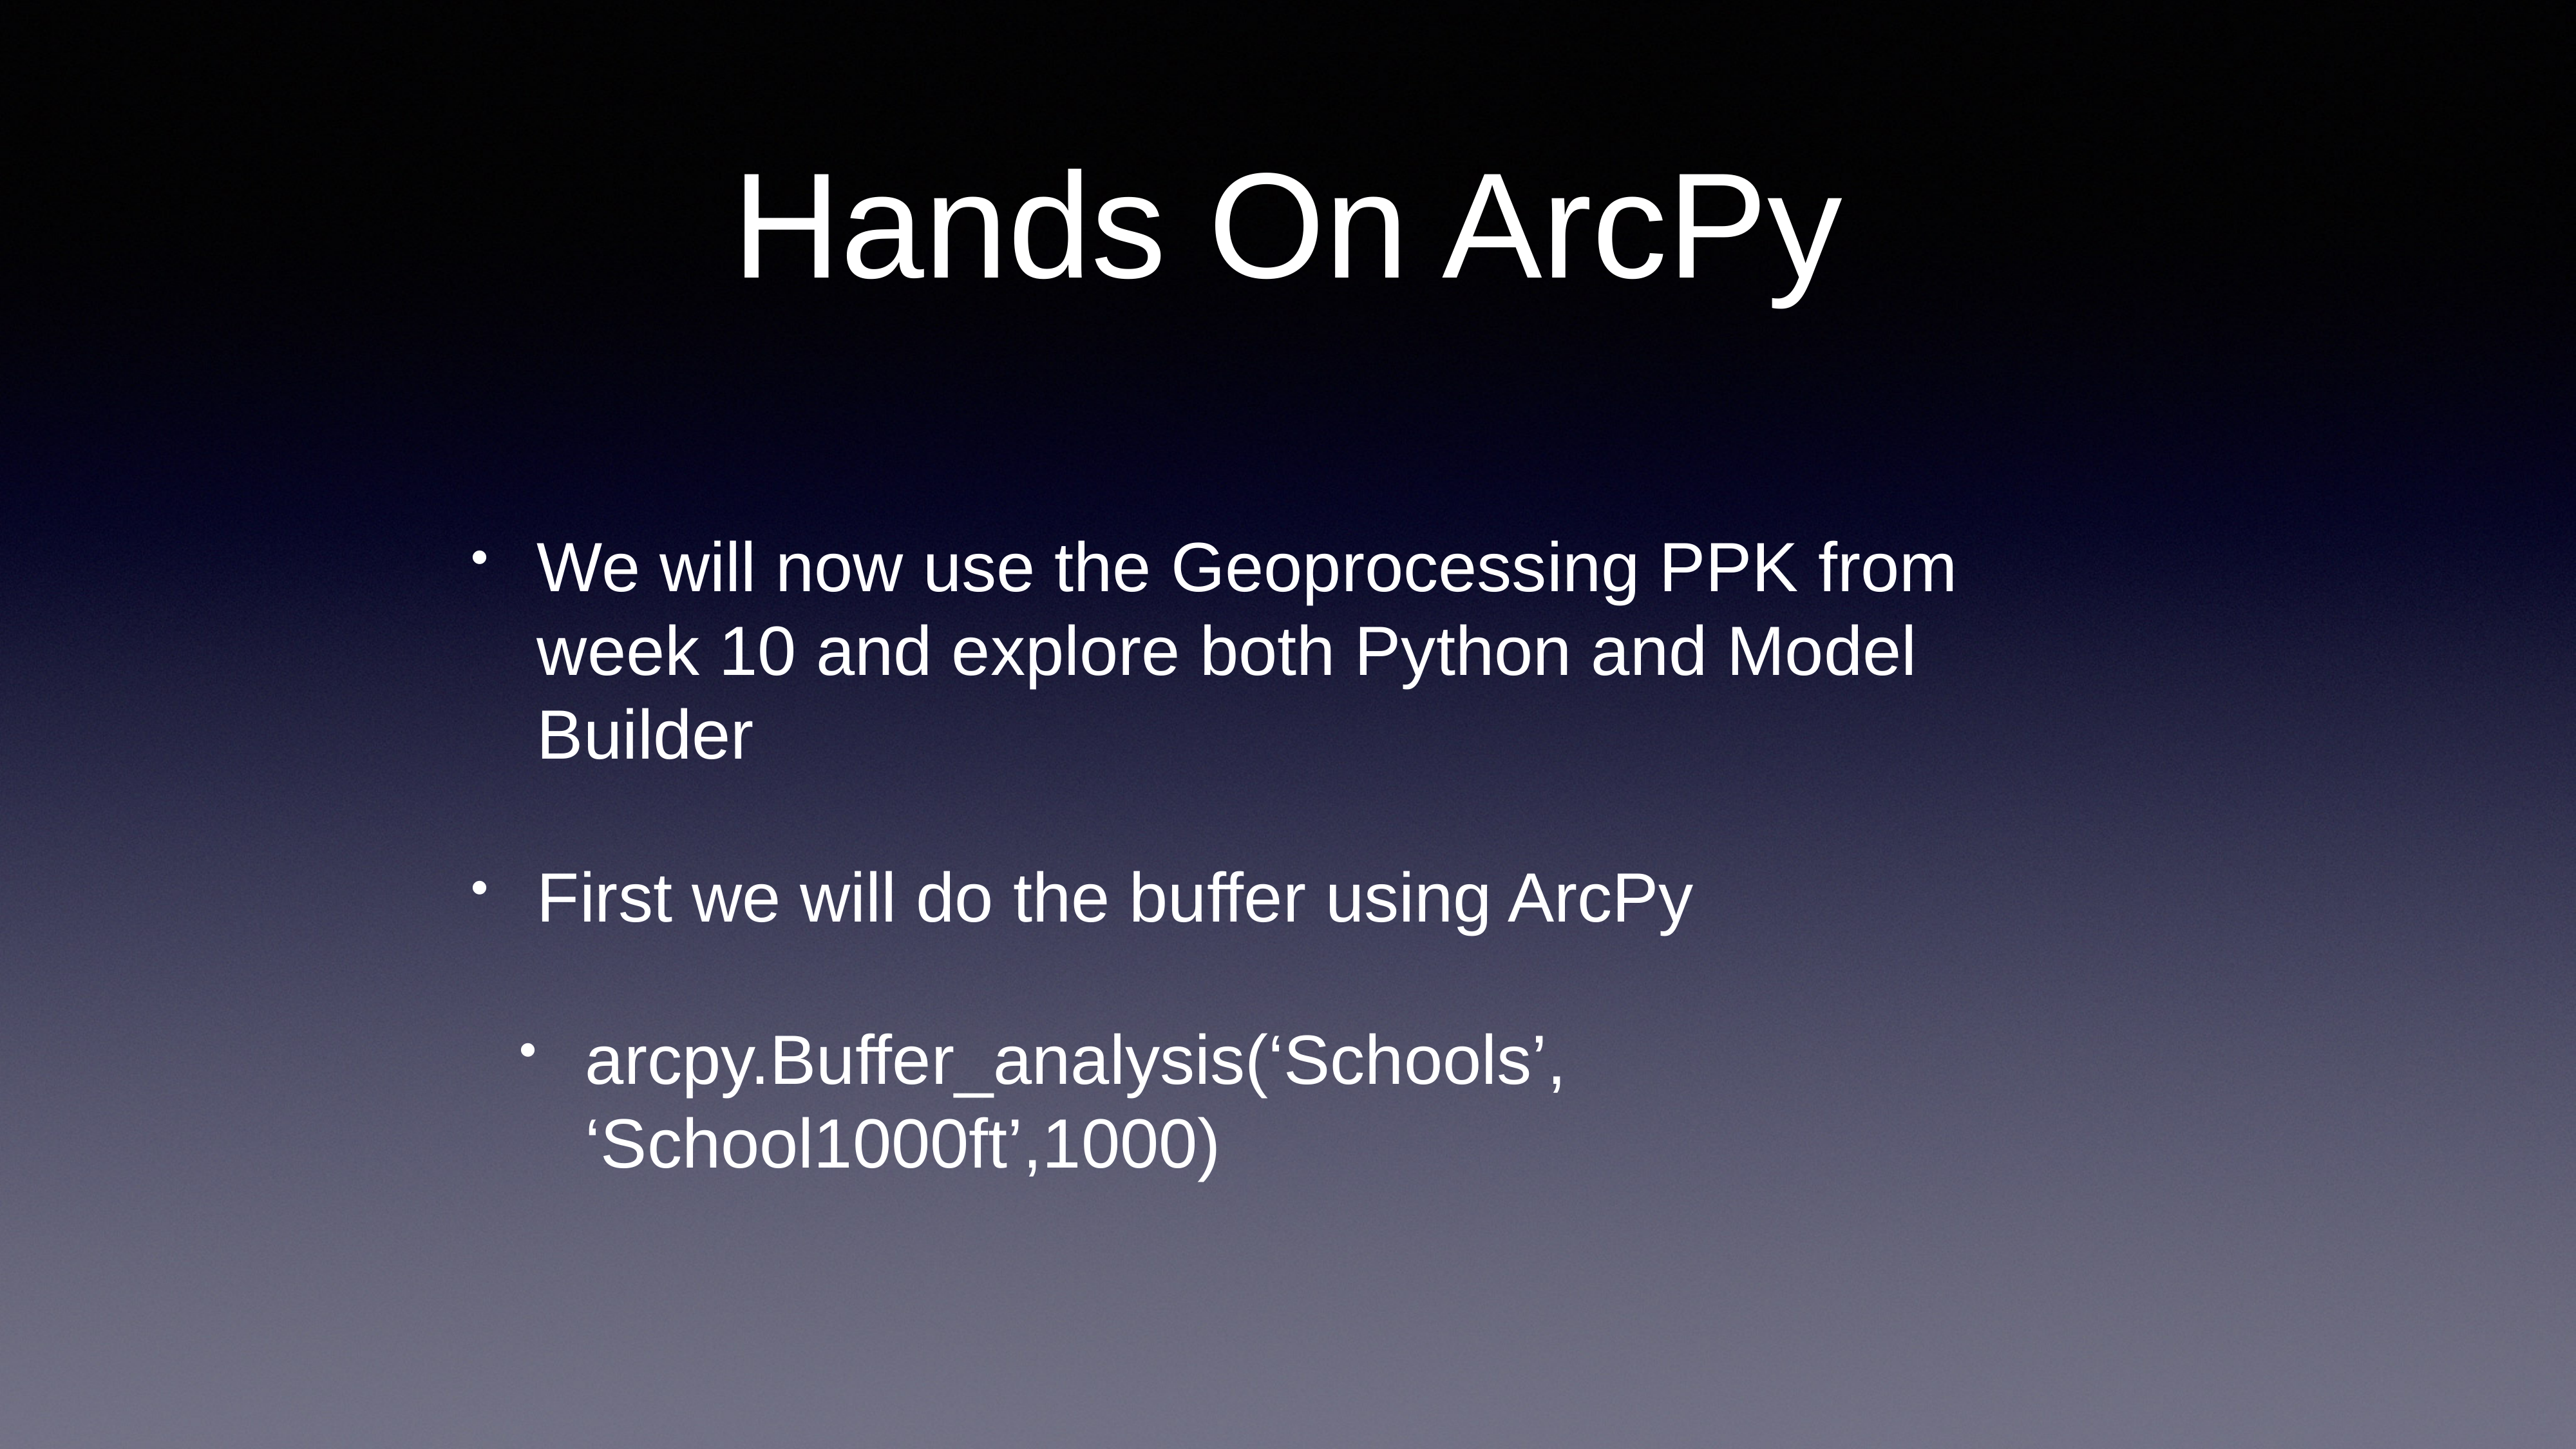

# Hands On ArcPy
We will now use the Geoprocessing PPK from week 10 and explore both Python and Model Builder
First we will do the buffer using ArcPy
arcpy.Buffer_analysis(‘Schools’, ‘School1000ft’,1000)